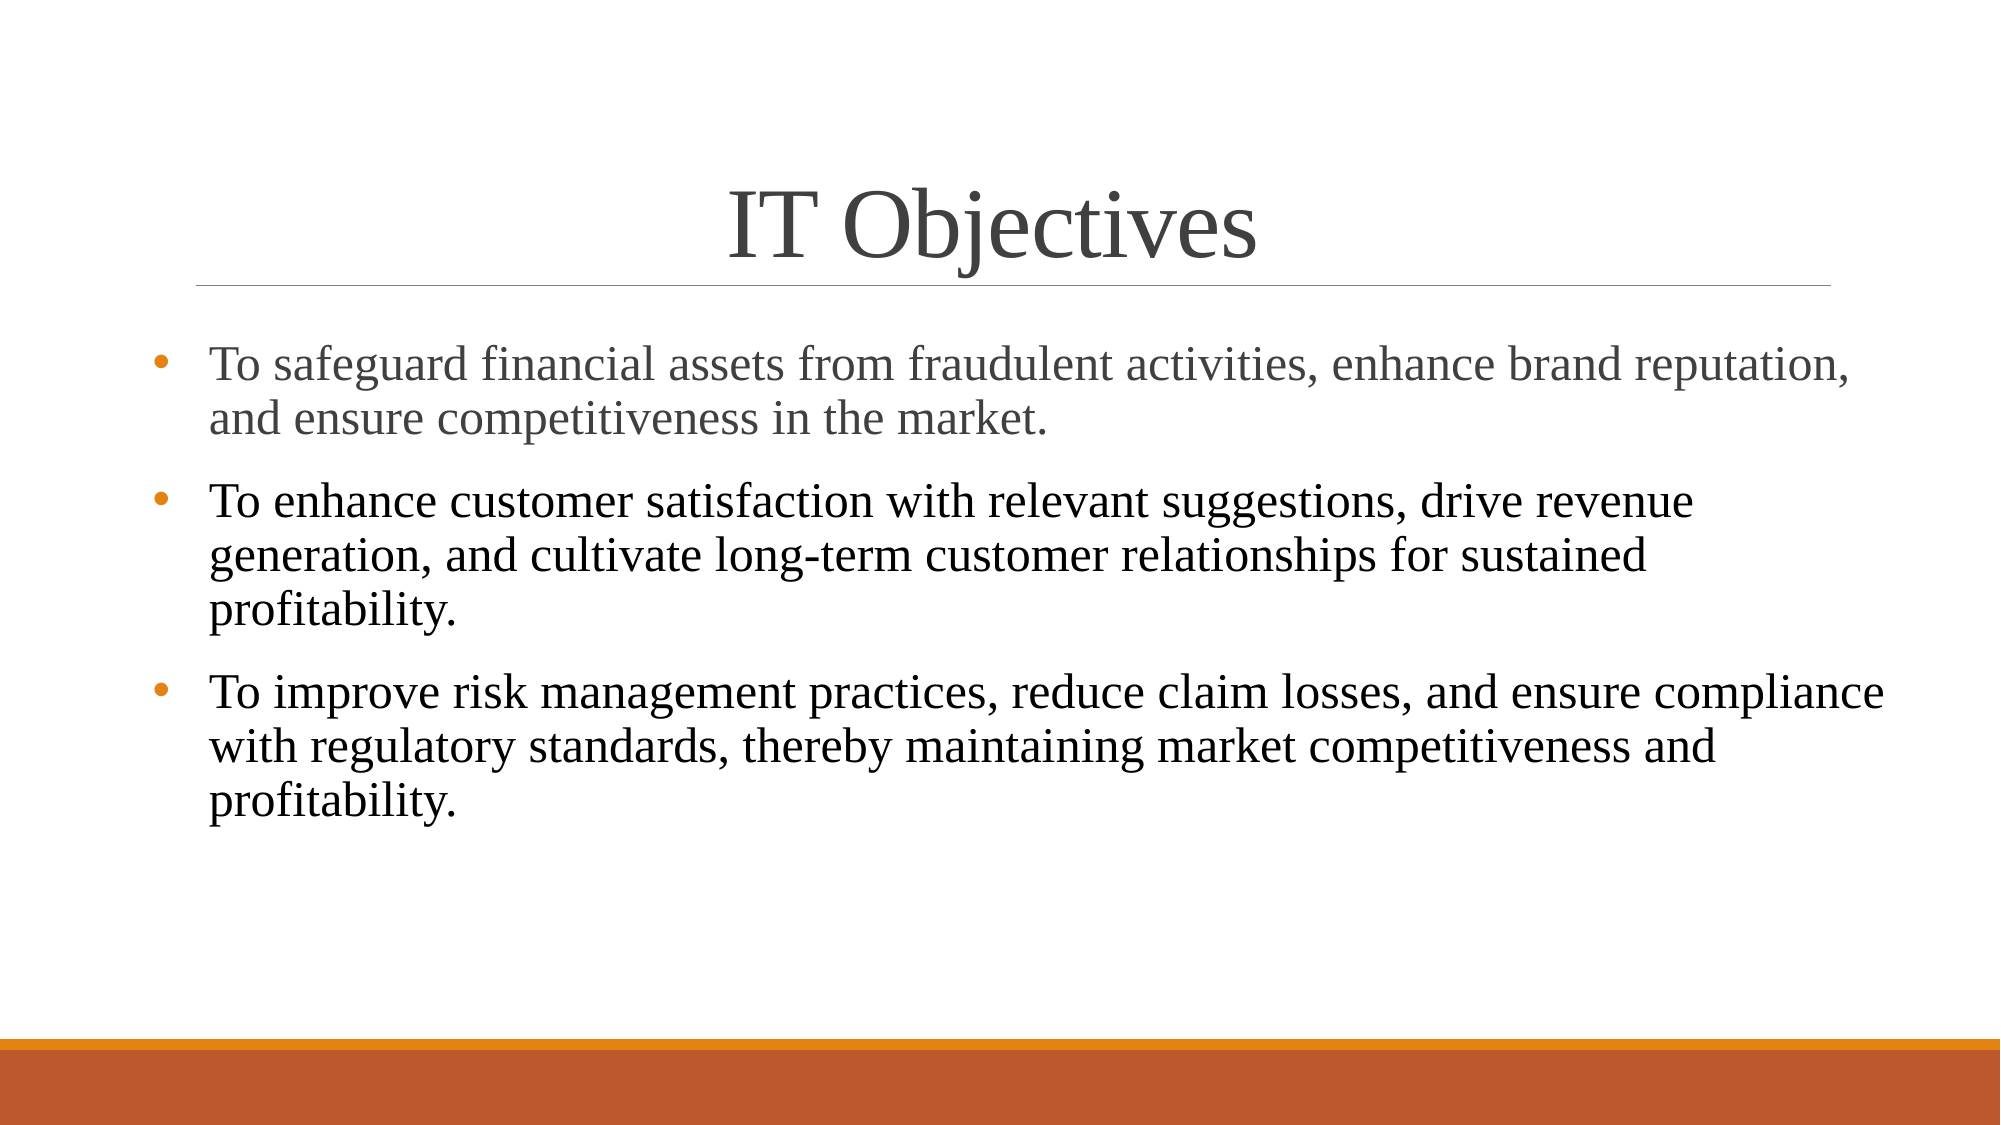

# IT Objectives
To safeguard financial assets from fraudulent activities, enhance brand reputation, and ensure competitiveness in the market.
To enhance customer satisfaction with relevant suggestions, drive revenue generation, and cultivate long-term customer relationships for sustained profitability.
To improve risk management practices, reduce claim losses, and ensure compliance with regulatory standards, thereby maintaining market competitiveness and profitability.